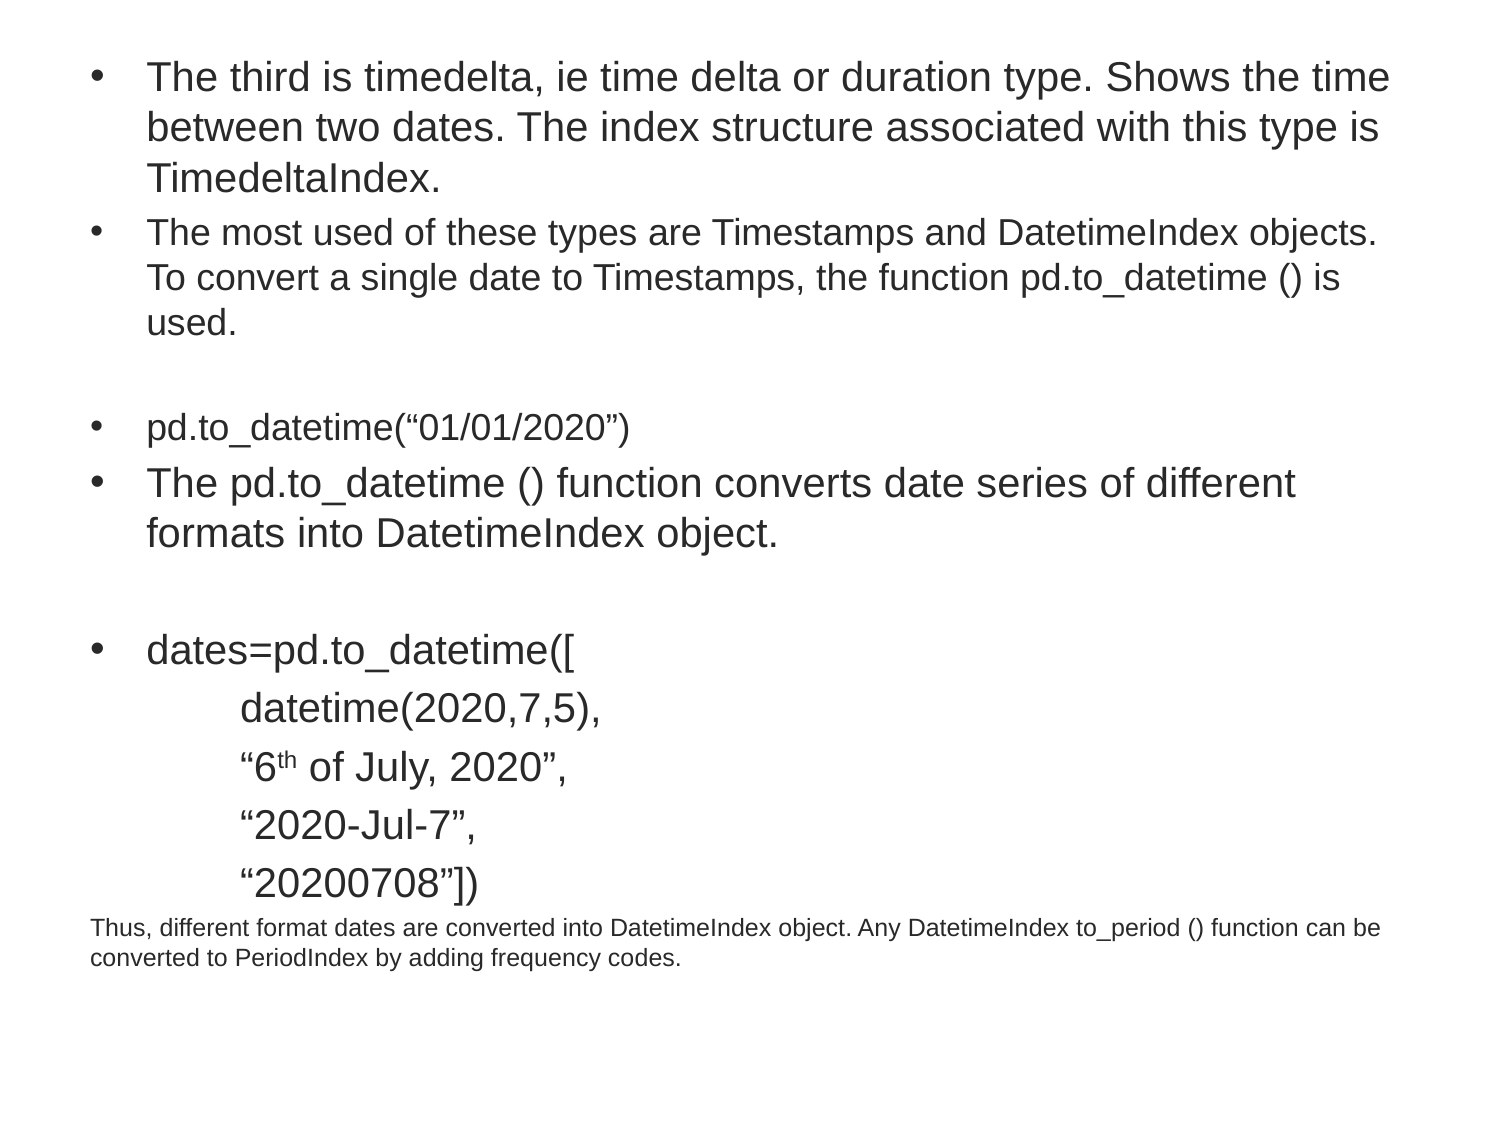

The third is timedelta, ie time delta or duration type. Shows the time between two dates. The index structure associated with this type is TimedeltaIndex.
The most used of these types are Timestamps and DatetimeIndex objects. To convert a single date to Timestamps, the function pd.to_datetime () is used.

pd.to_datetime(“01/01/2020”)
The pd.to_datetime () function converts date series of different formats into DatetimeIndex object.

dates=pd.to_datetime([
	datetime(2020,7,5),
	“6th of July, 2020”,
	“2020-Jul-7”,
	“20200708”])
Thus, different format dates are converted into DatetimeIndex object. Any DatetimeIndex to_period () function can be converted to PeriodIndex by adding frequency codes.